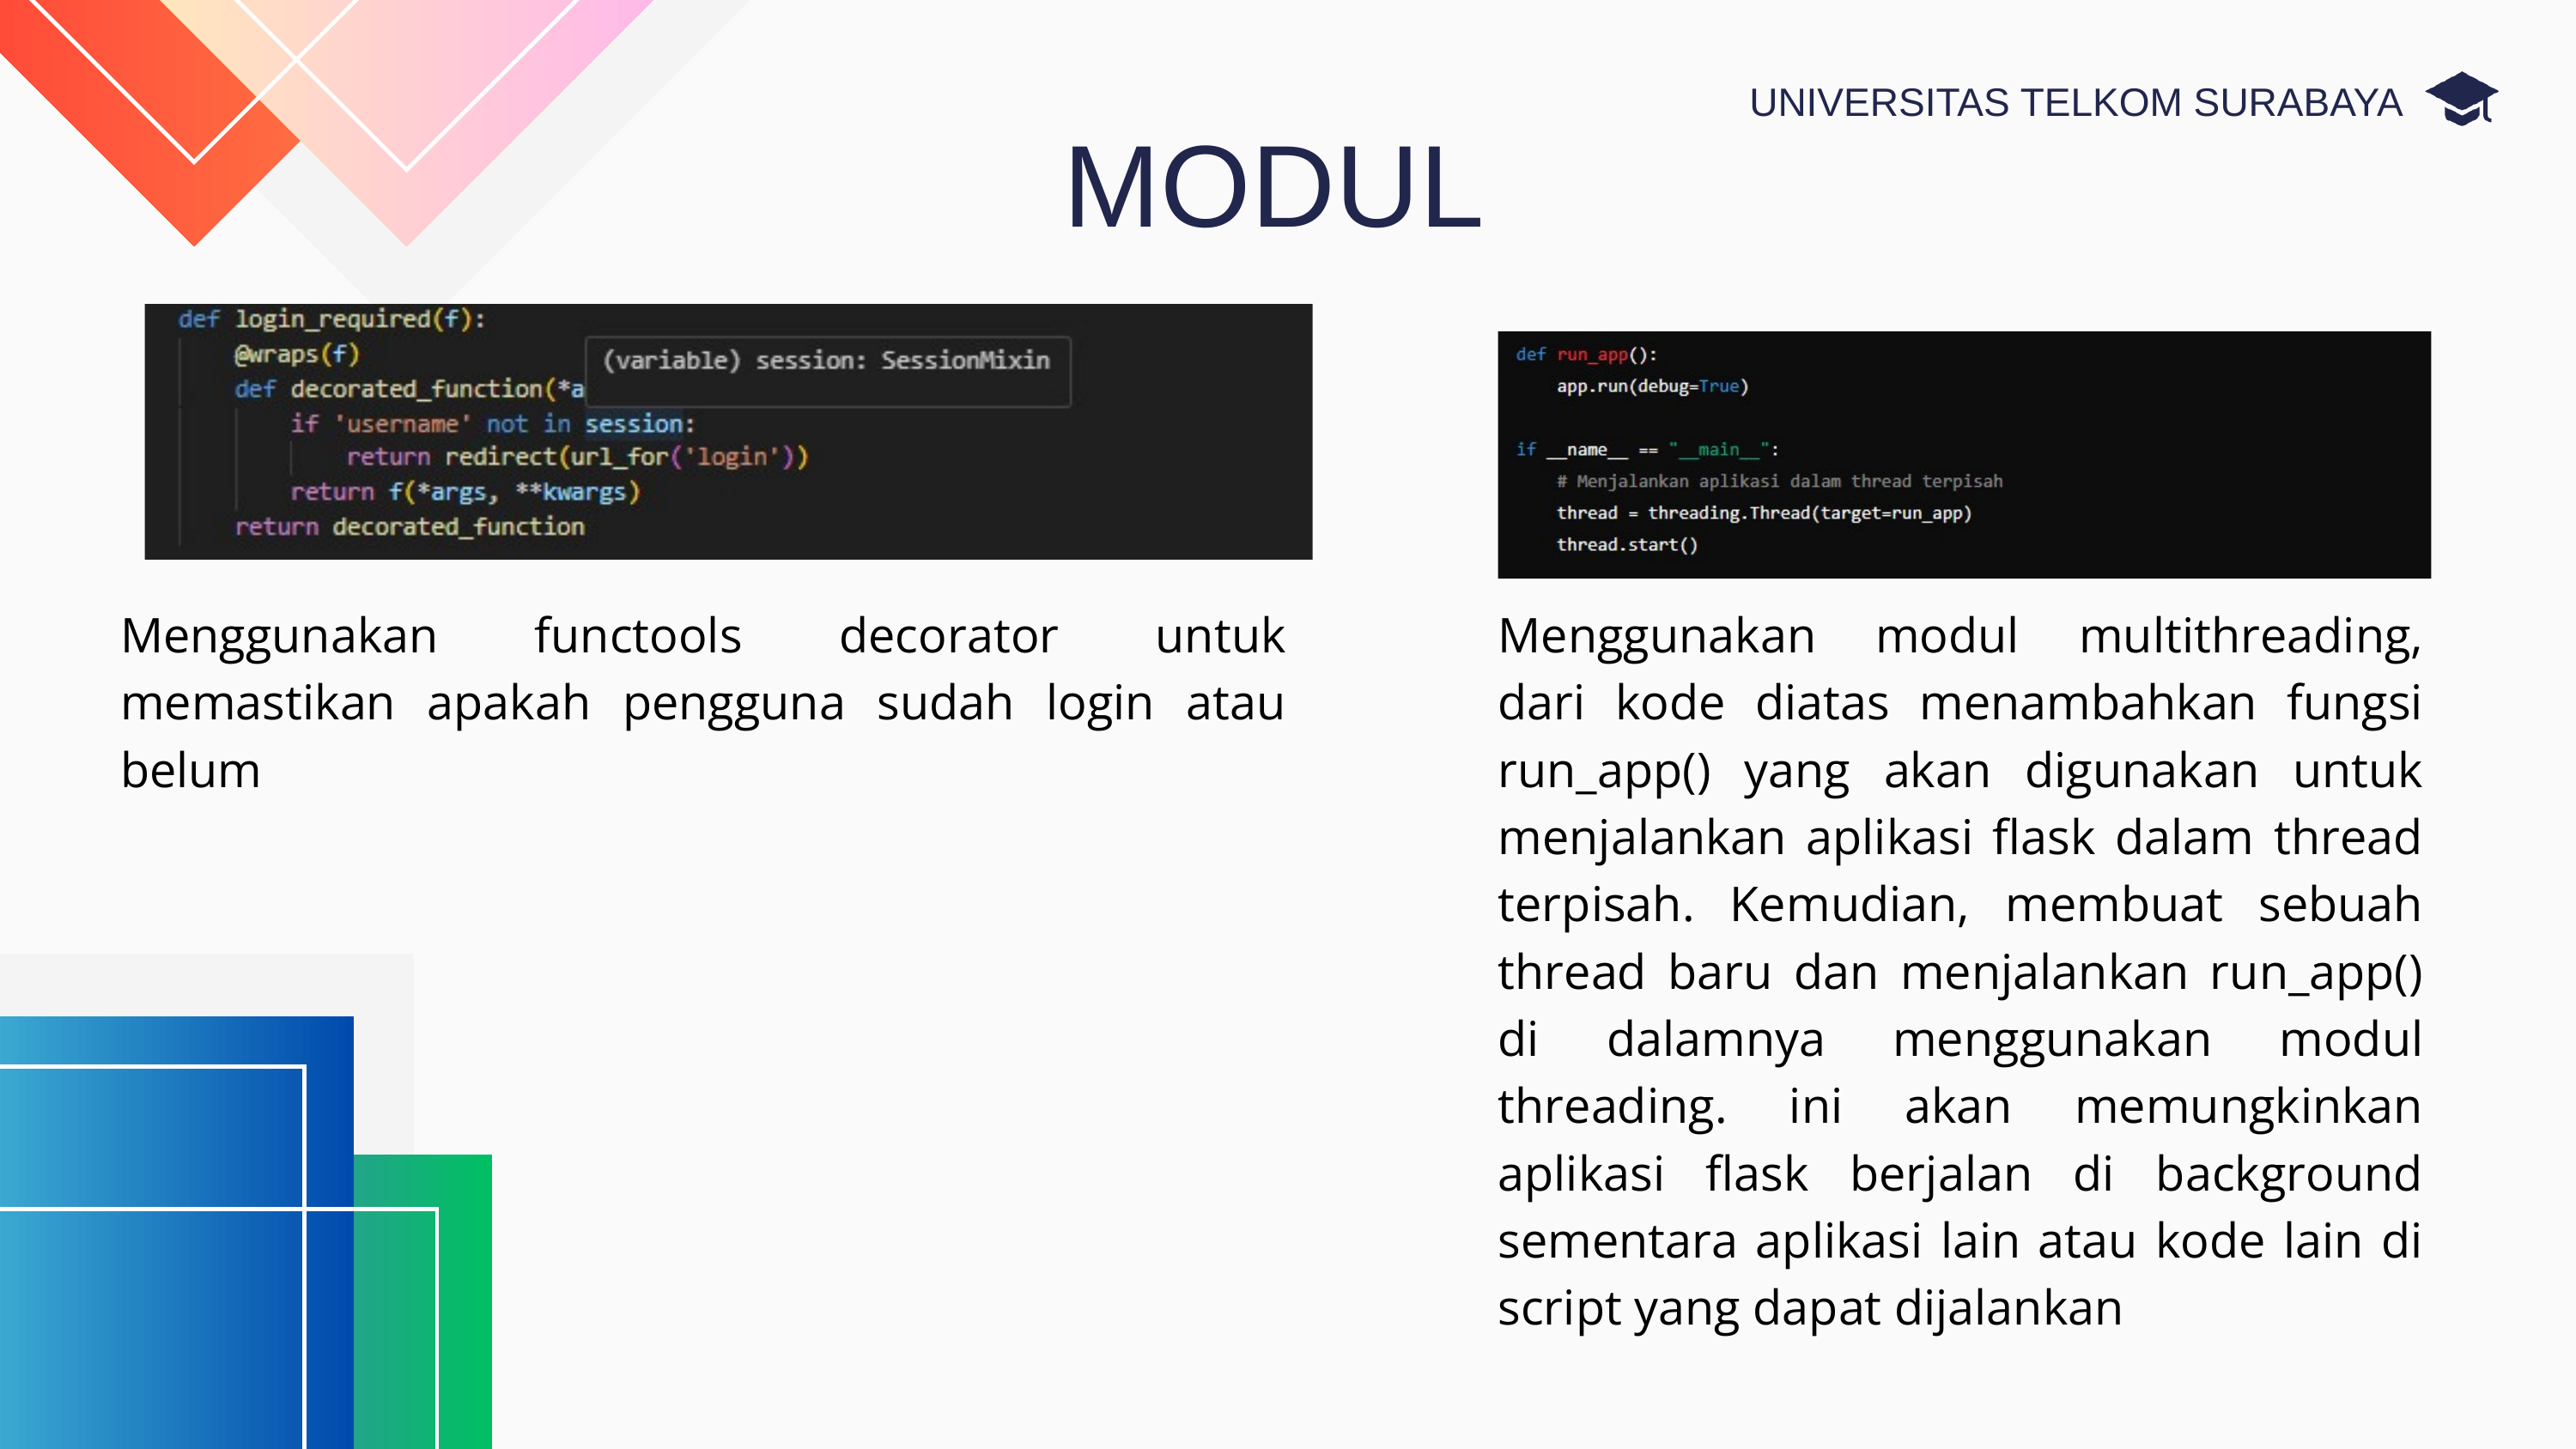

UNIVERSITAS TELKOM SURABAYA
MODUL

Menggunakan functools decorator untuk memastikan apakah pengguna sudah login atau belum
Menggunakan modul multithreading, dari kode diatas menambahkan fungsi run_app() yang akan digunakan untuk menjalankan aplikasi flask dalam thread terpisah. Kemudian, membuat sebuah thread baru dan menjalankan run_app() di dalamnya menggunakan modul threading. ini akan memungkinkan aplikasi flask berjalan di background sementara aplikasi lain atau kode lain di script yang dapat dijalankan